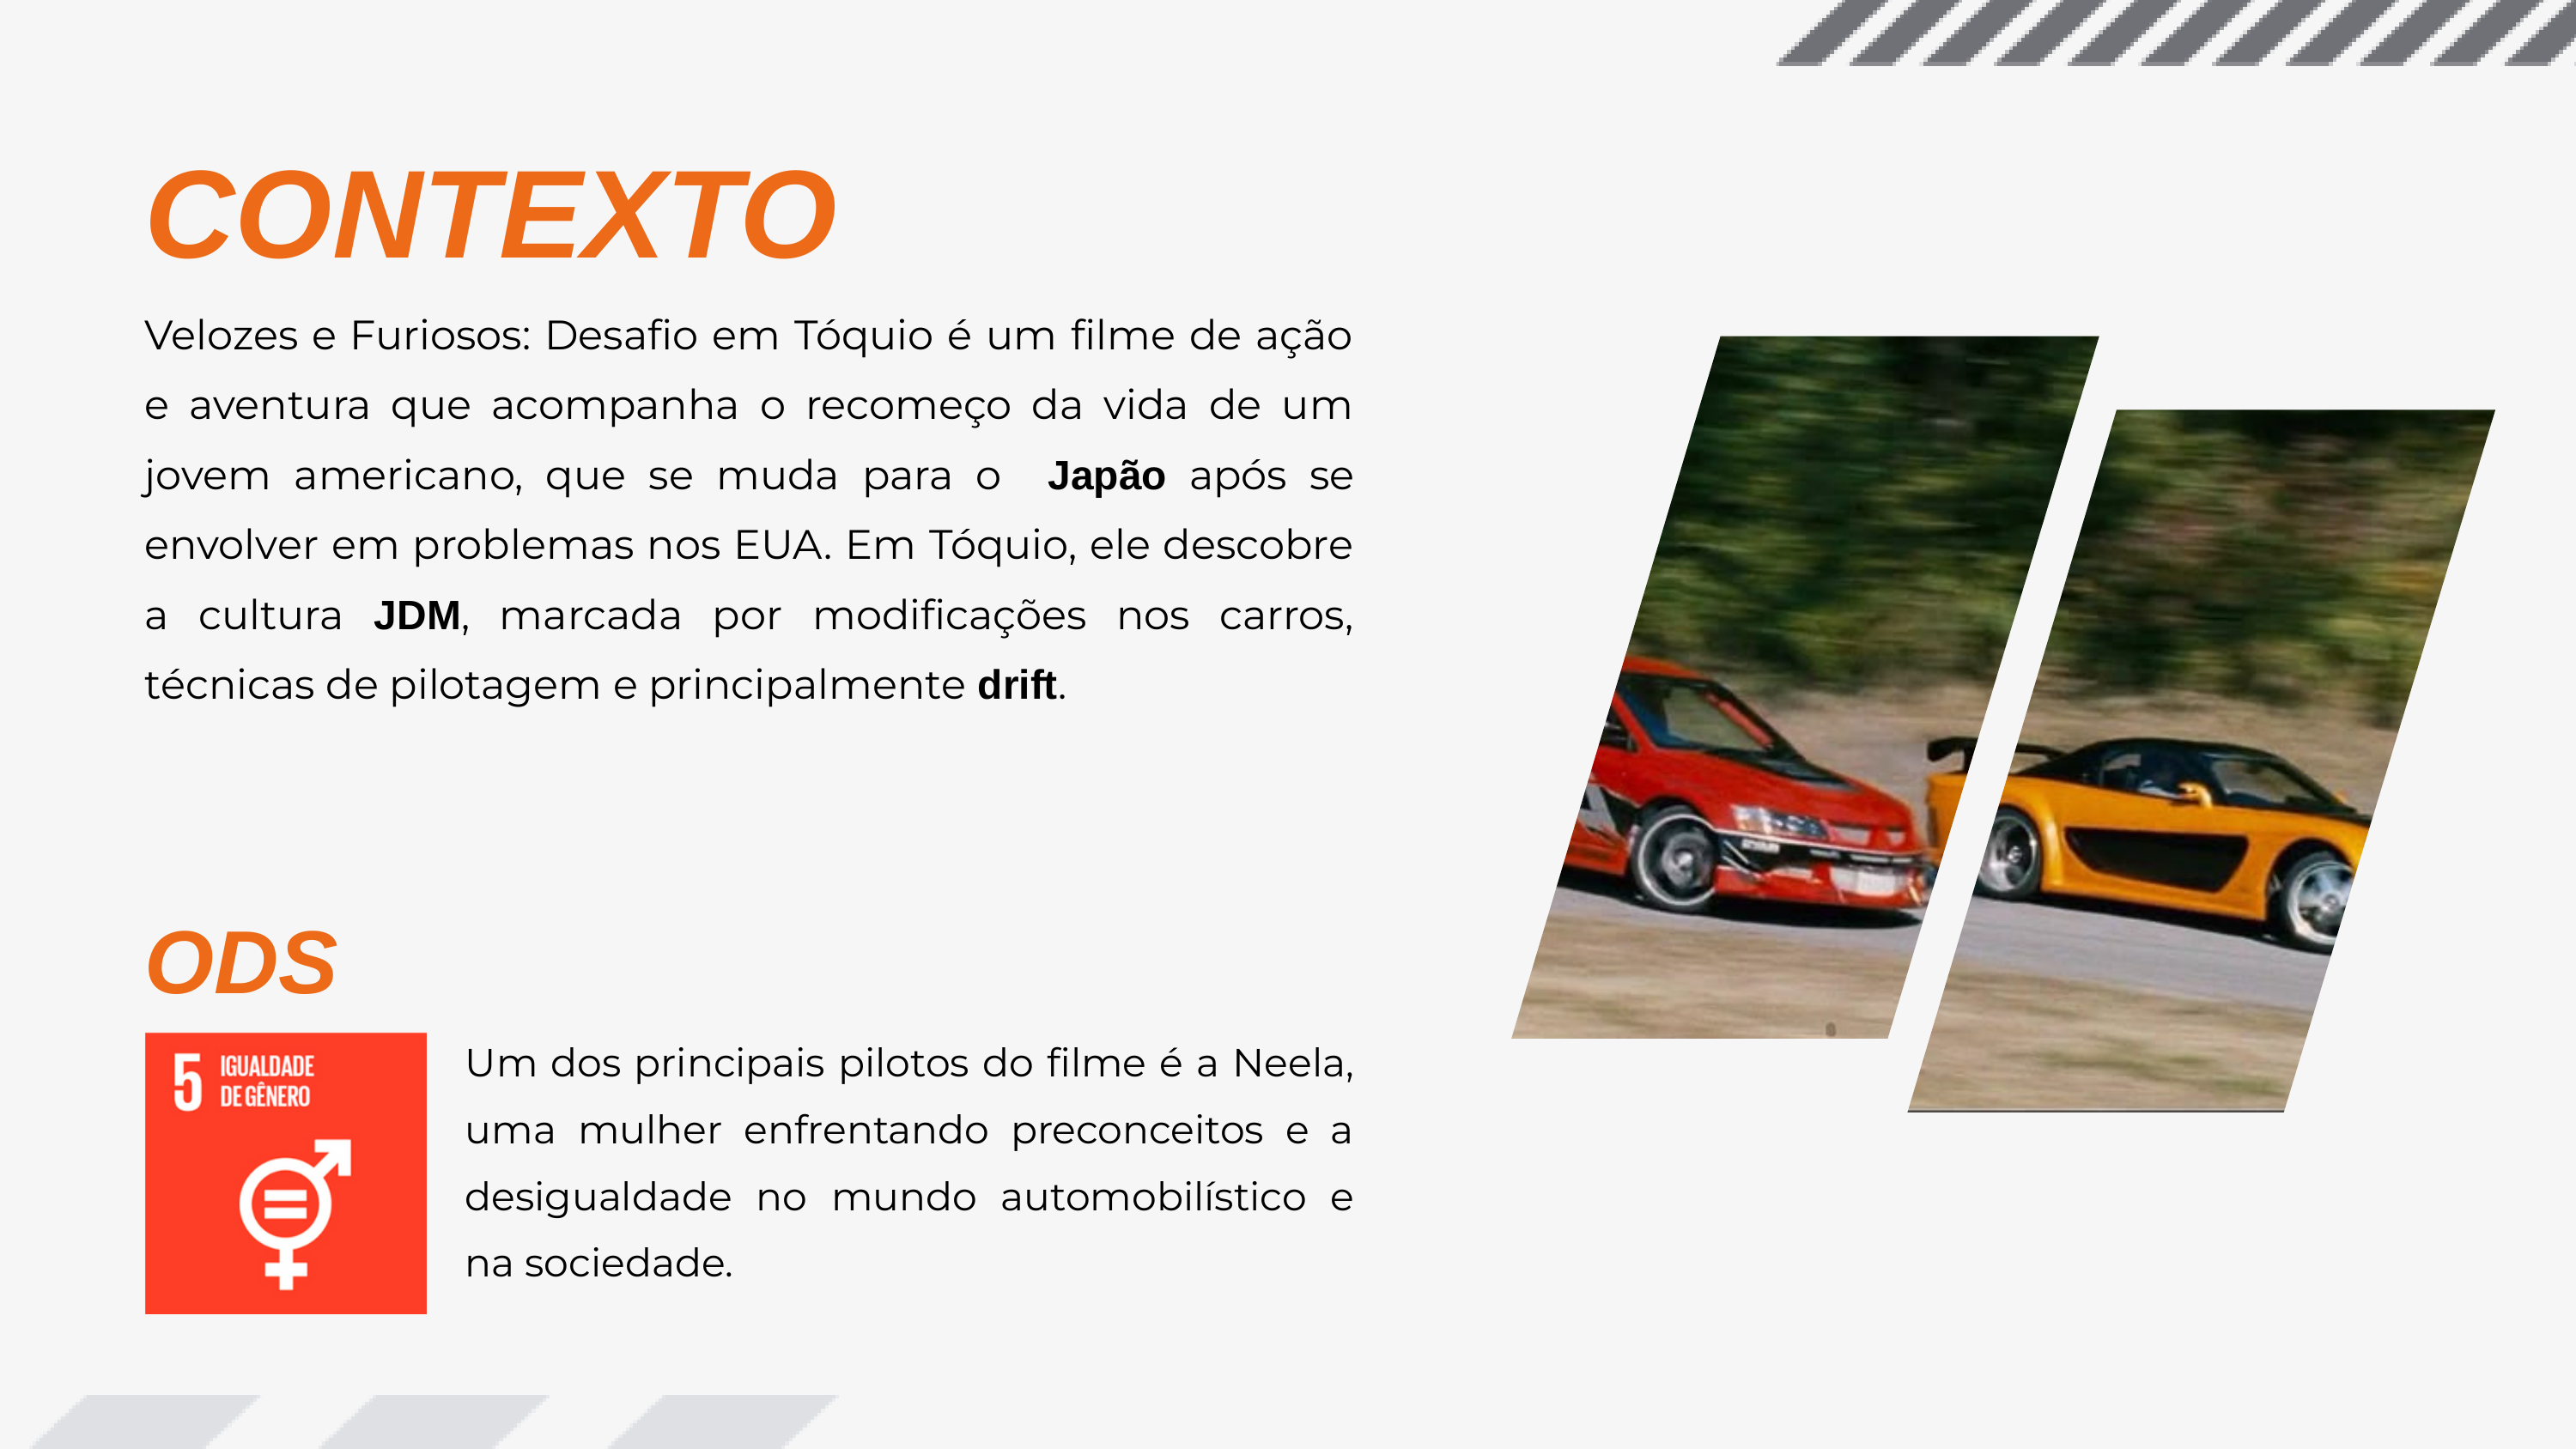

CONTEXTO
Velozes e Furiosos: Desafio em Tóquio é um filme de ação e aventura que acompanha o recomeço da vida de um jovem americano, que se muda para o  Japão após se envolver em problemas nos EUA. Em Tóquio, ele descobre a cultura JDM, marcada por modificações nos carros, técnicas de pilotagem e principalmente drift.

ODS
Um dos principais pilotos do filme é a Neela, uma mulher enfrentando preconceitos e a desigualdade no mundo automobilístico e na sociedade.